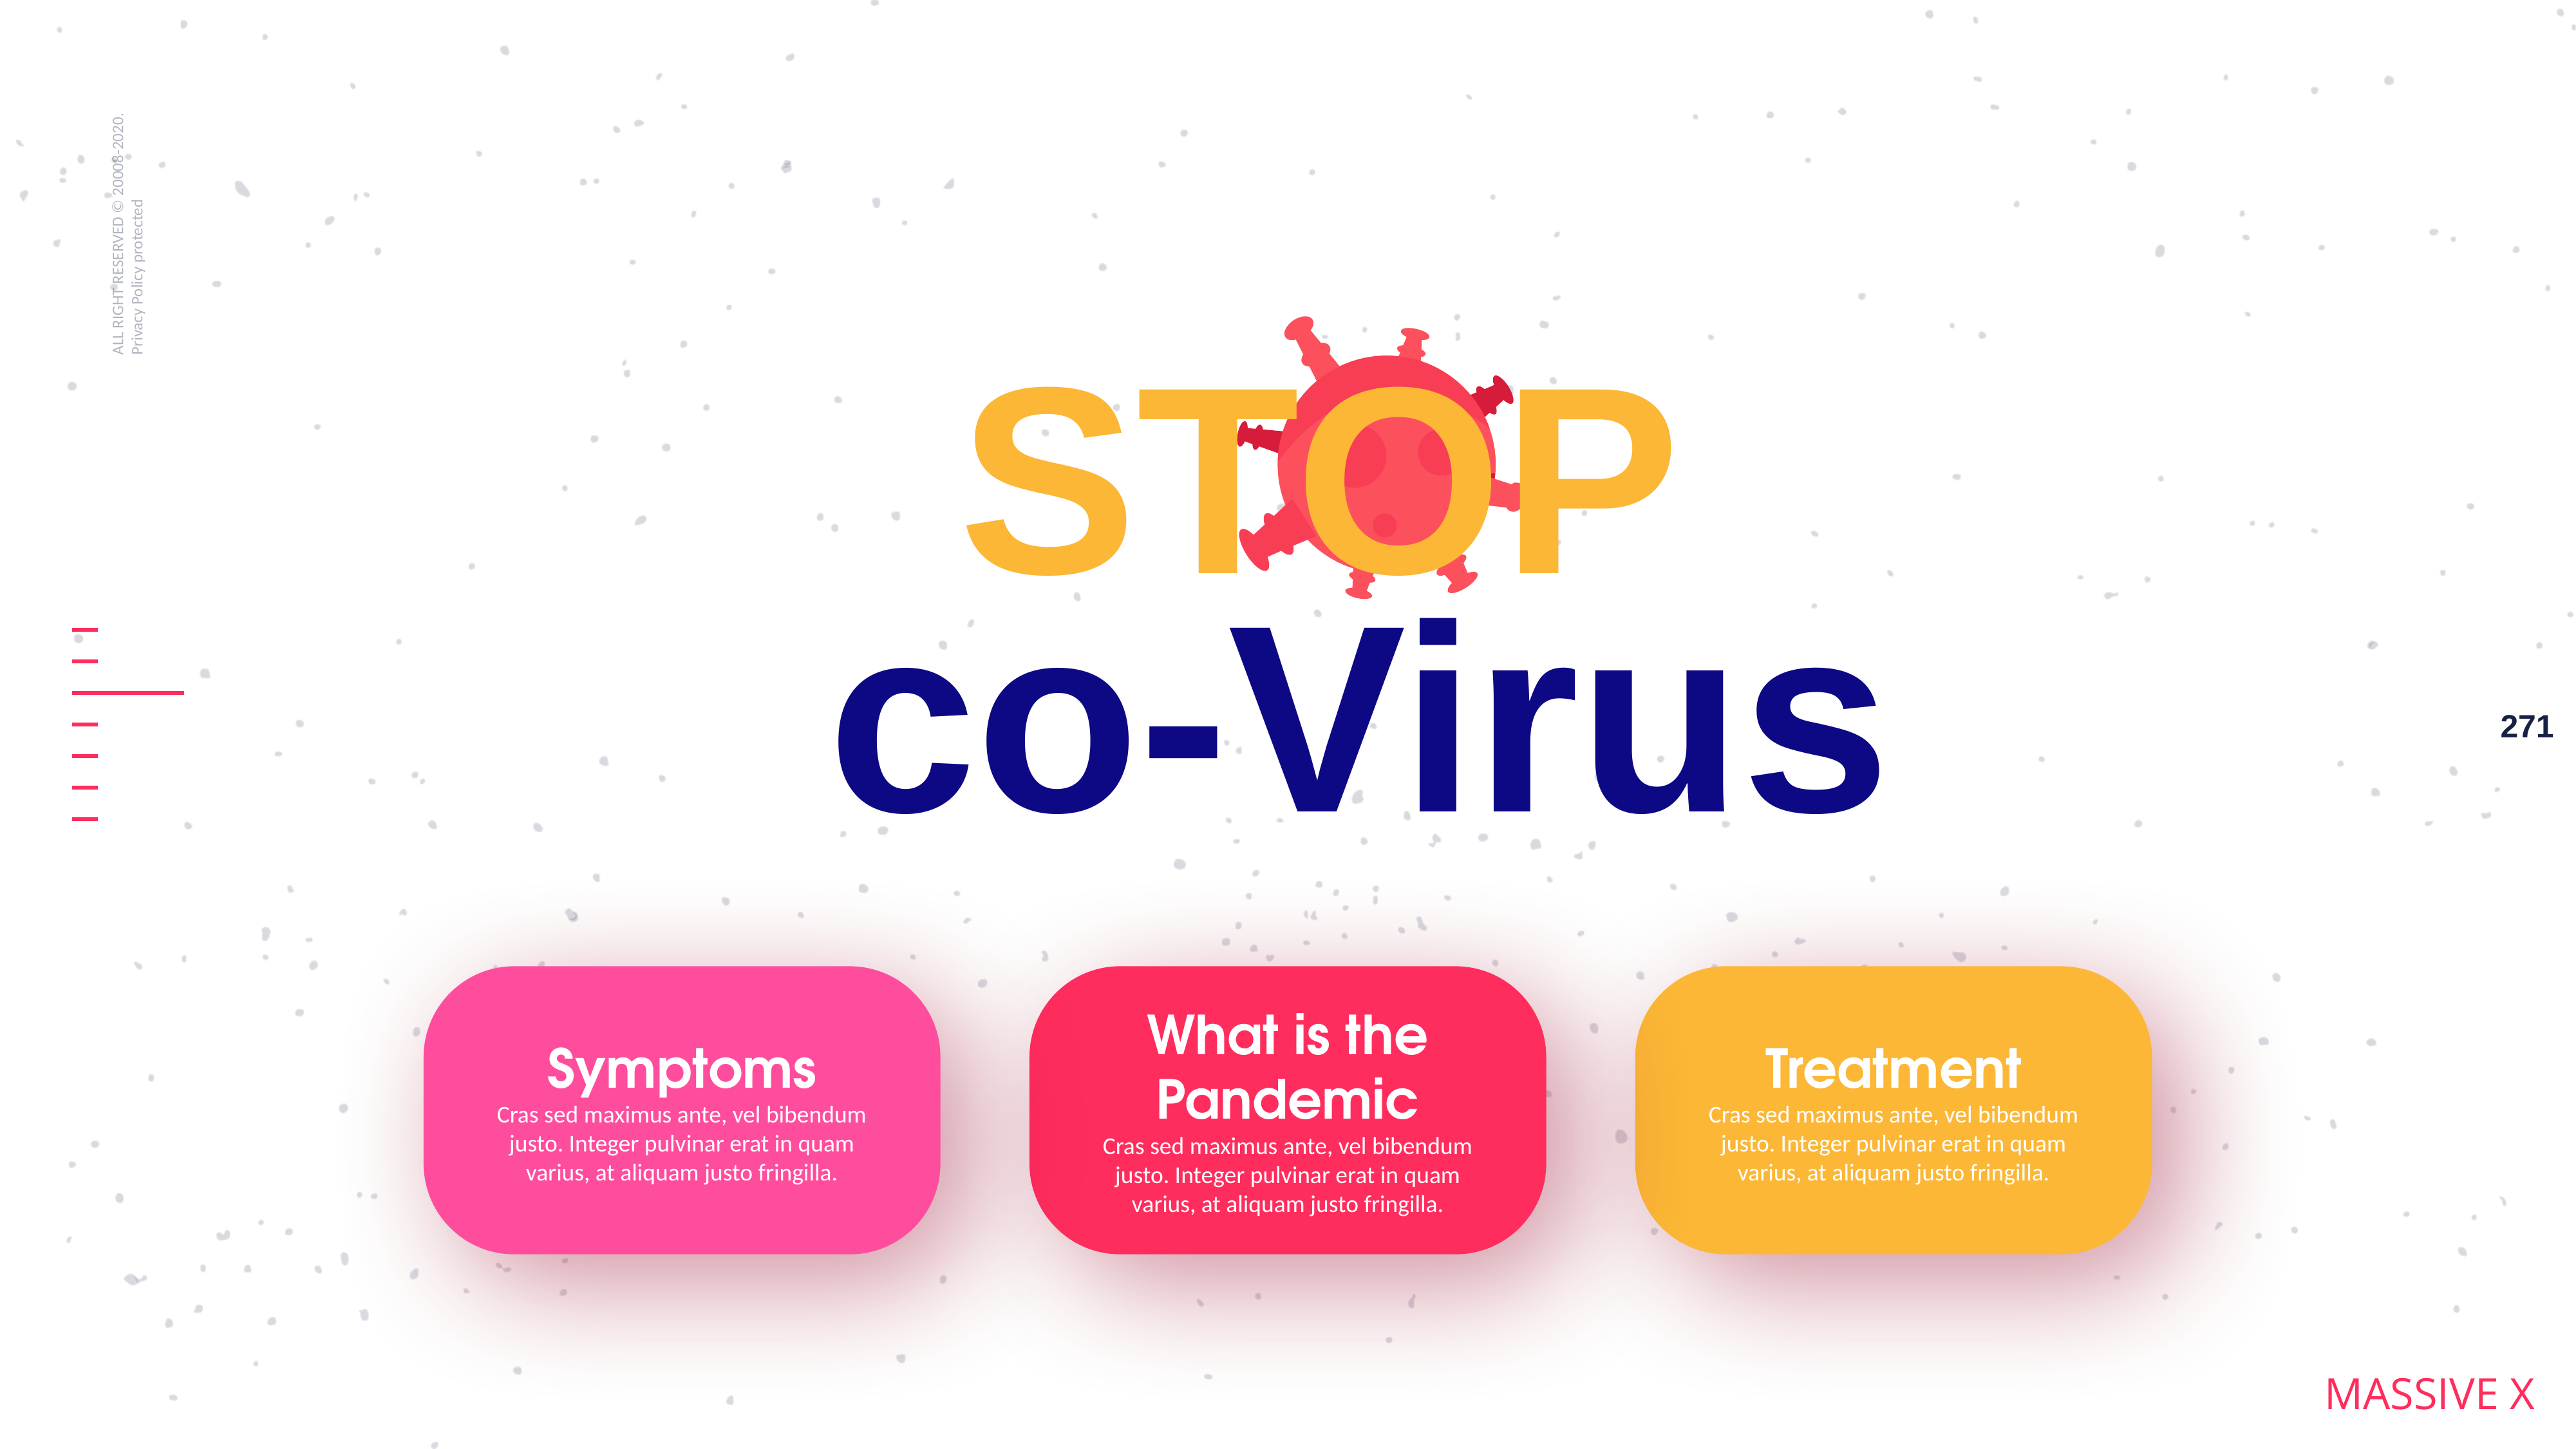

ALL RIGHT RESERVED © 20008-2020.
Privacy Policy protected
STOP

co-Virus

Symptoms
Cras sed maximus ante, vel bibendum justo. Integer pulvinar erat in quam varius, at aliquam justo fringilla.

What is the Pandemic
Cras sed maximus ante, vel bibendum justo. Integer pulvinar erat in quam varius, at aliquam justo fringilla.

Treatment
Cras sed maximus ante, vel bibendum justo. Integer pulvinar erat in quam varius, at aliquam justo fringilla.